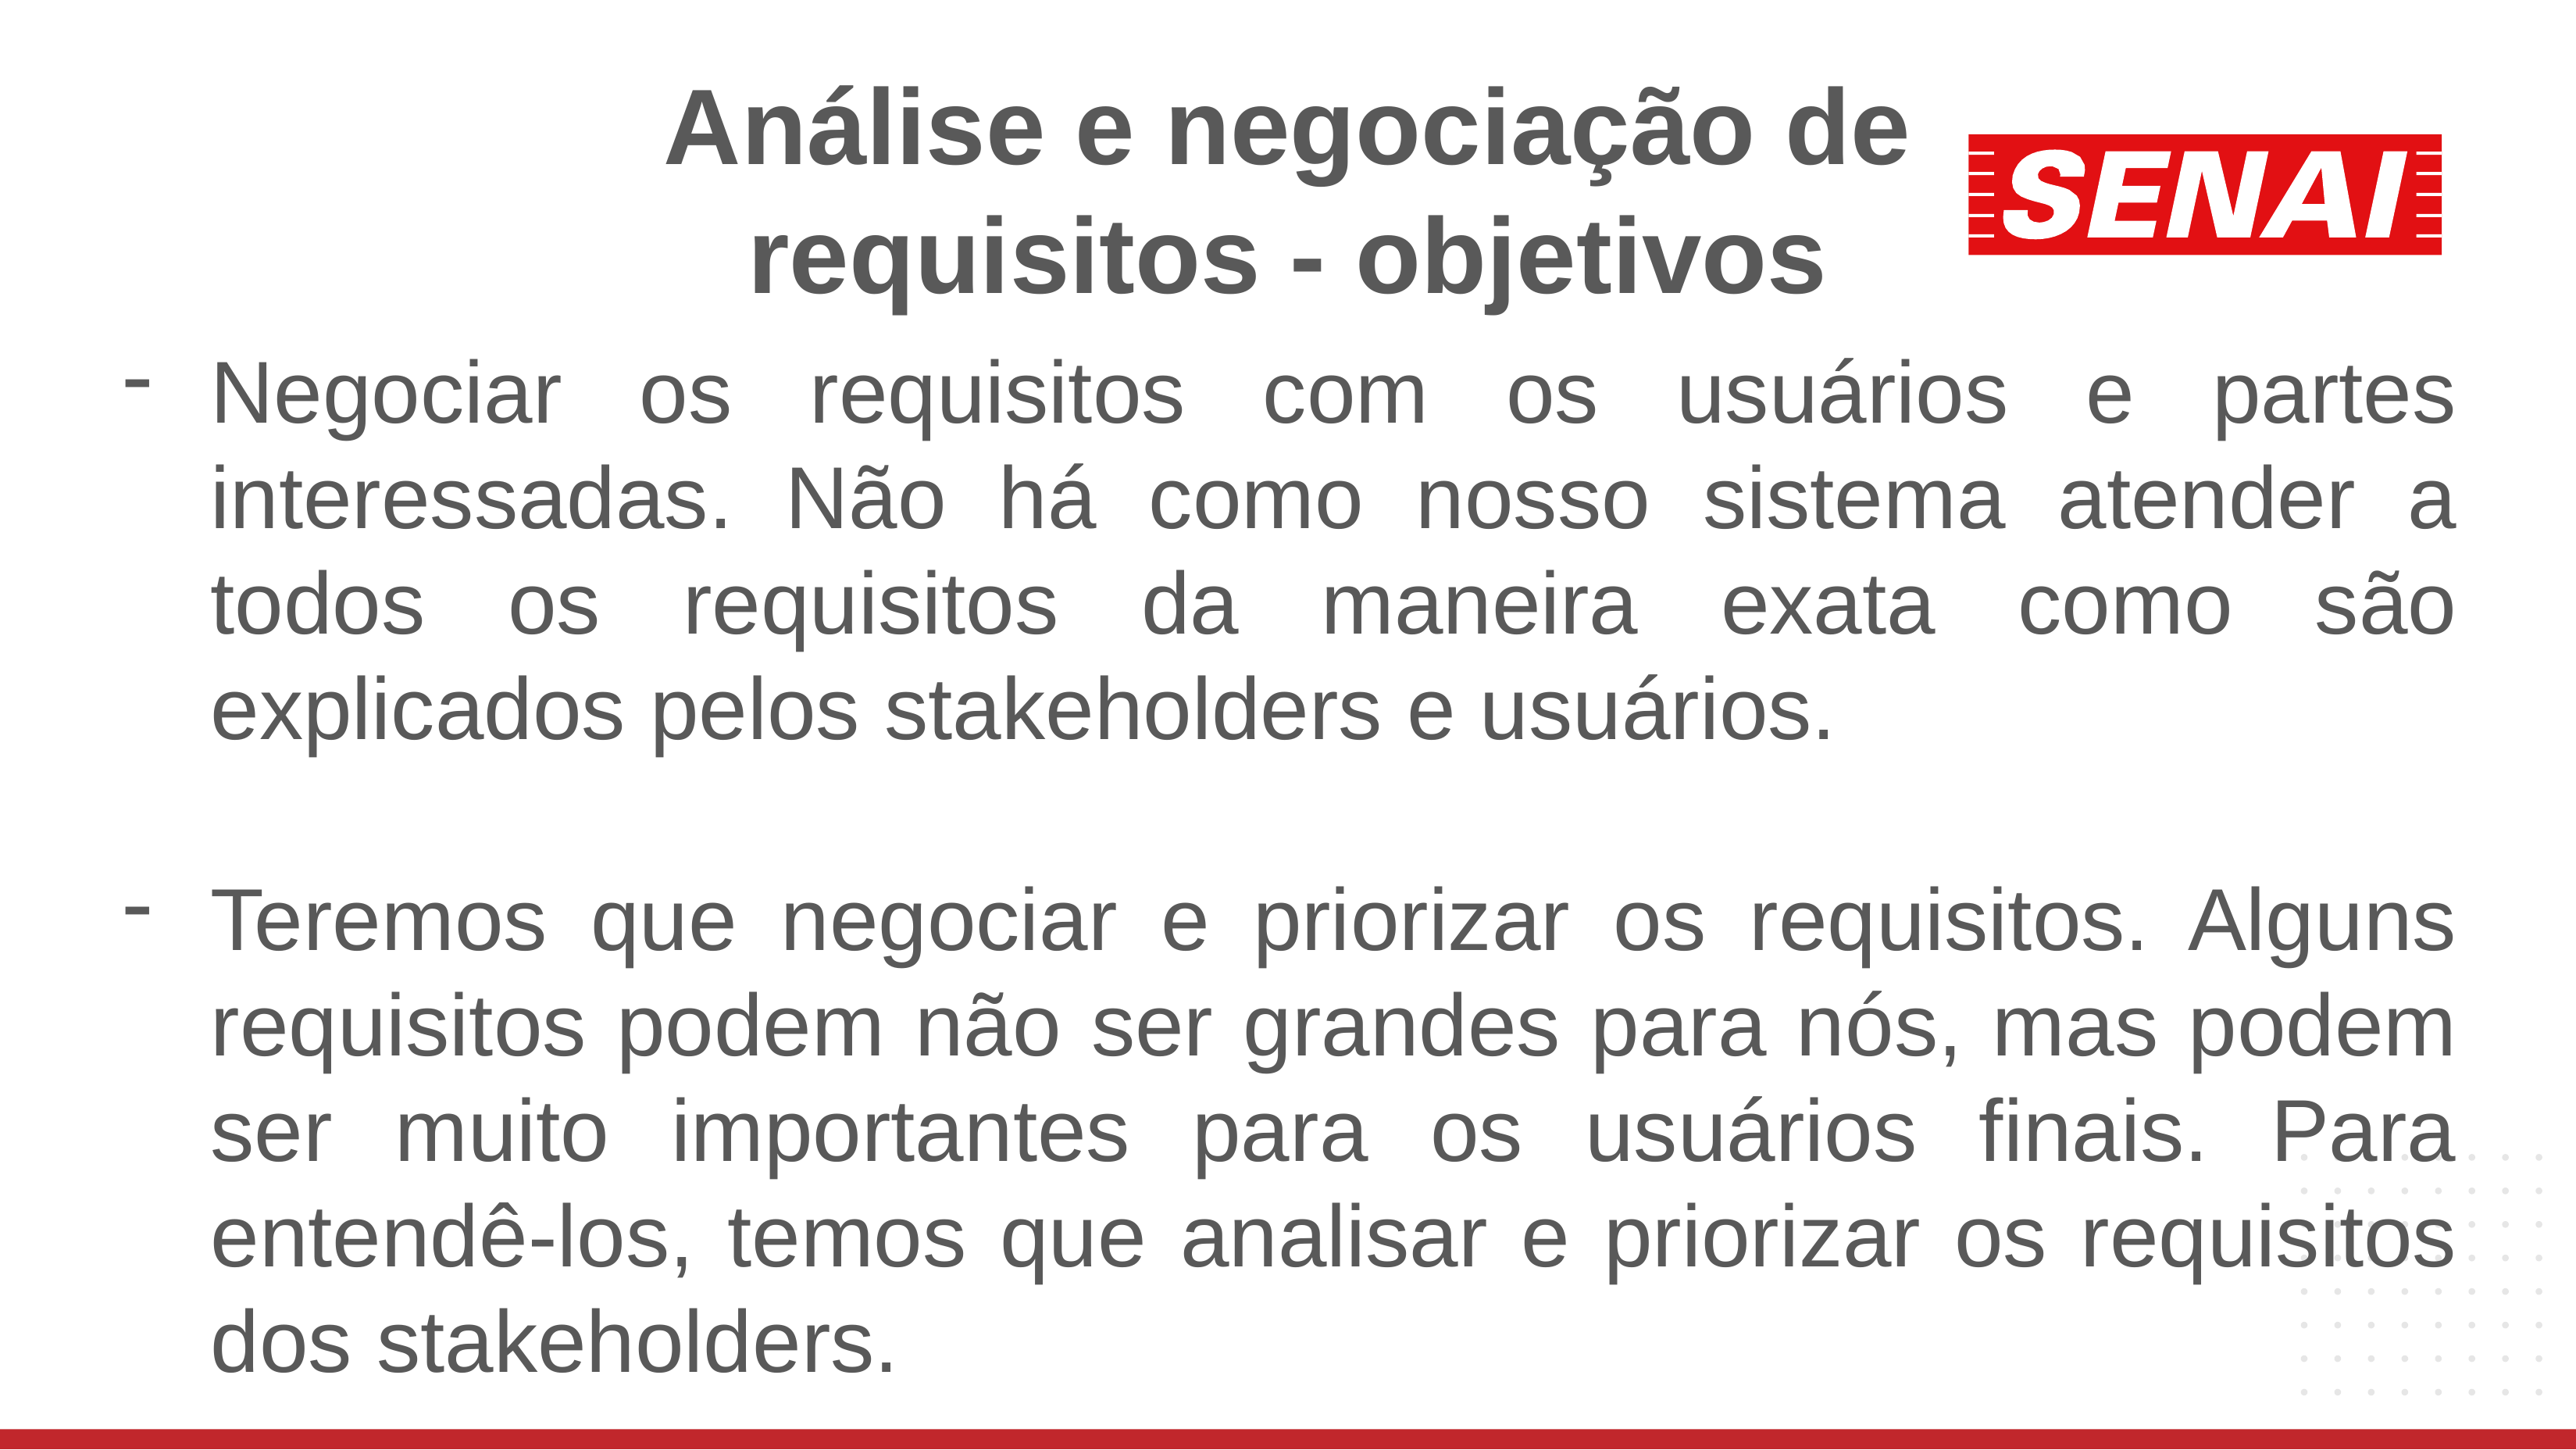

# Análise e negociação de requisitos - objetivos

Negociar os requisitos com os usuários e partes interessadas. Não há como nosso sistema atender a todos os requisitos da maneira exata como são explicados pelos stakeholders e usuários.

Teremos que negociar e priorizar os requisitos. Alguns requisitos podem não ser grandes para nós, mas podem ser muito importantes para os usuários finais. Para entendê-los, temos que analisar e priorizar os requisitos dos stakeholders.